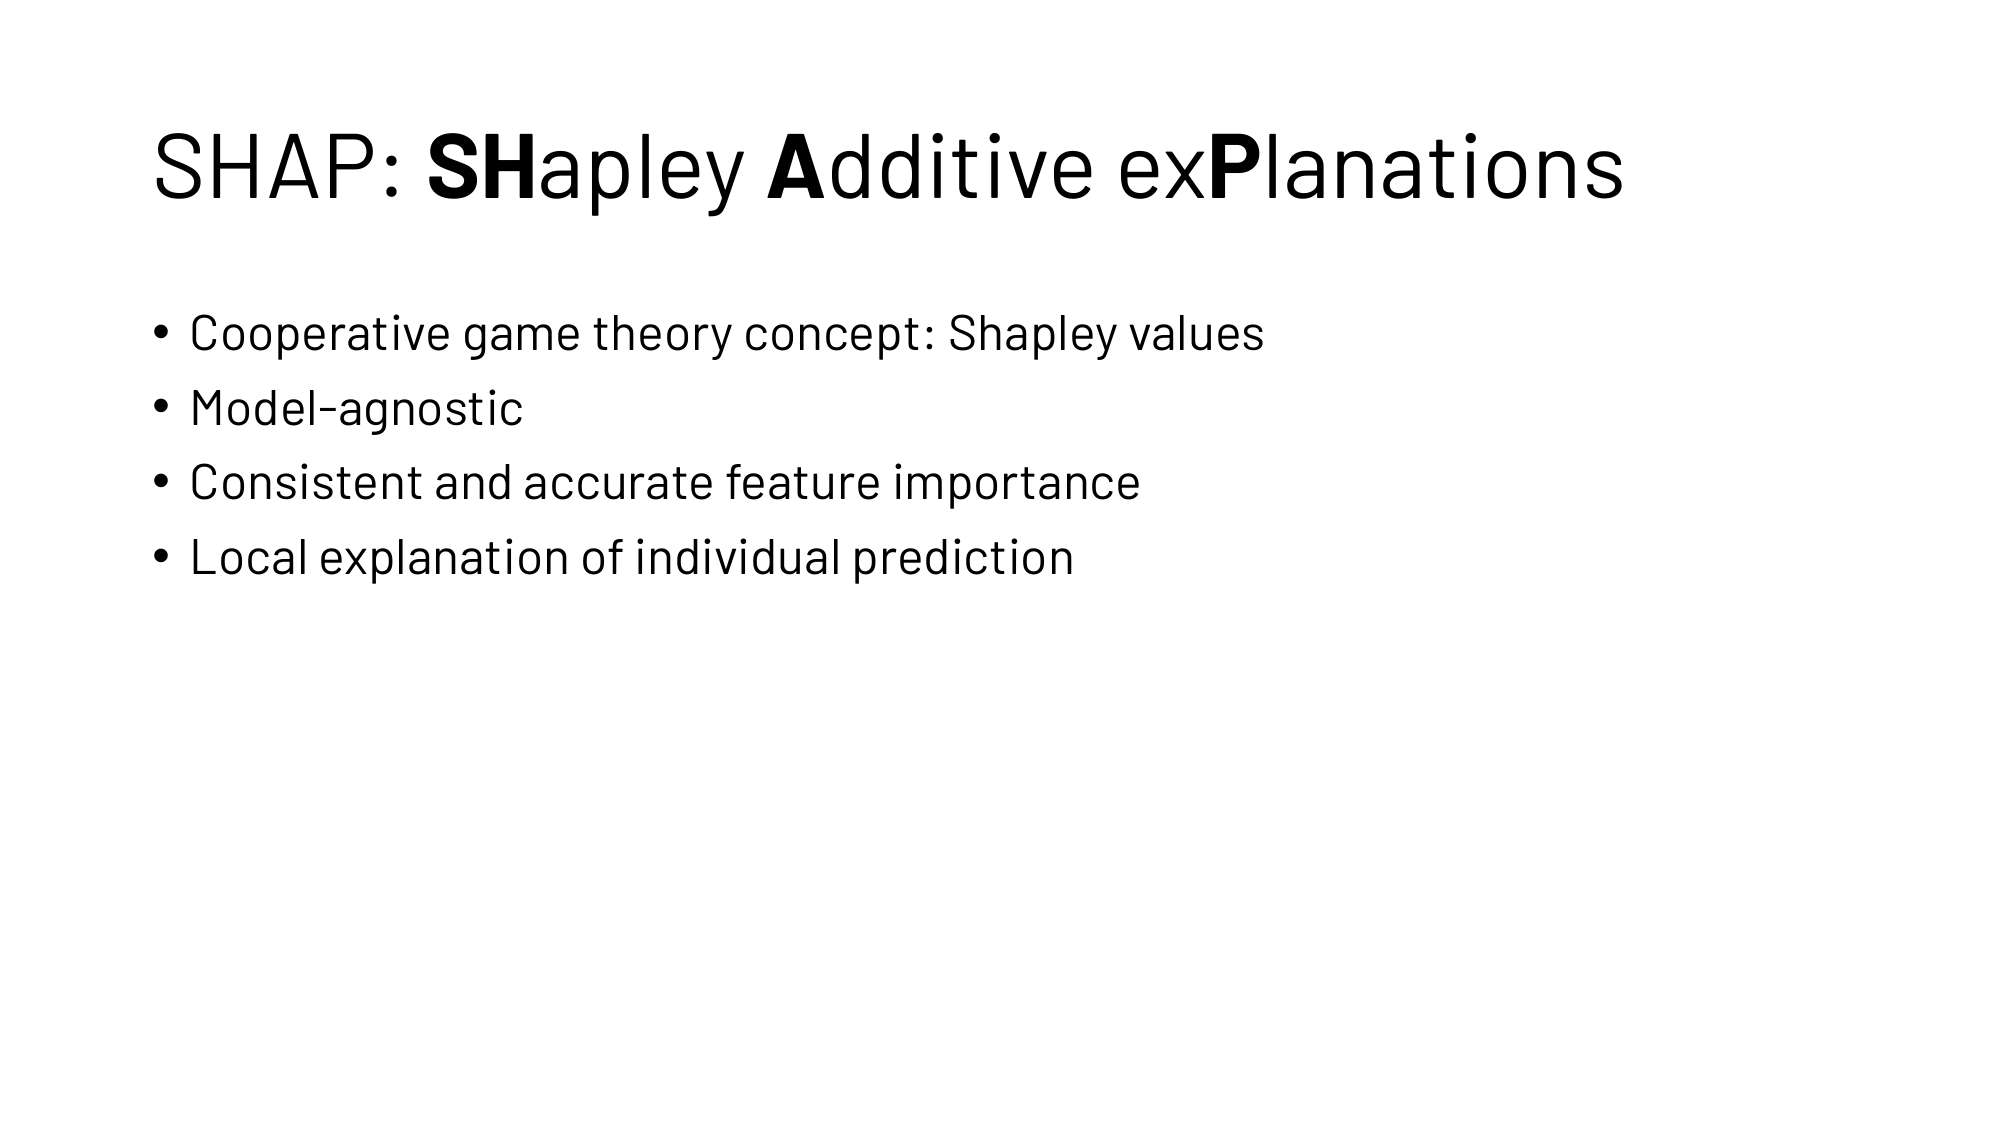

# SHAP: SHapley Additive exPlanations
Cooperative game theory concept: Shapley values
Model-agnostic
Consistent and accurate feature importance
Local explanation of individual prediction